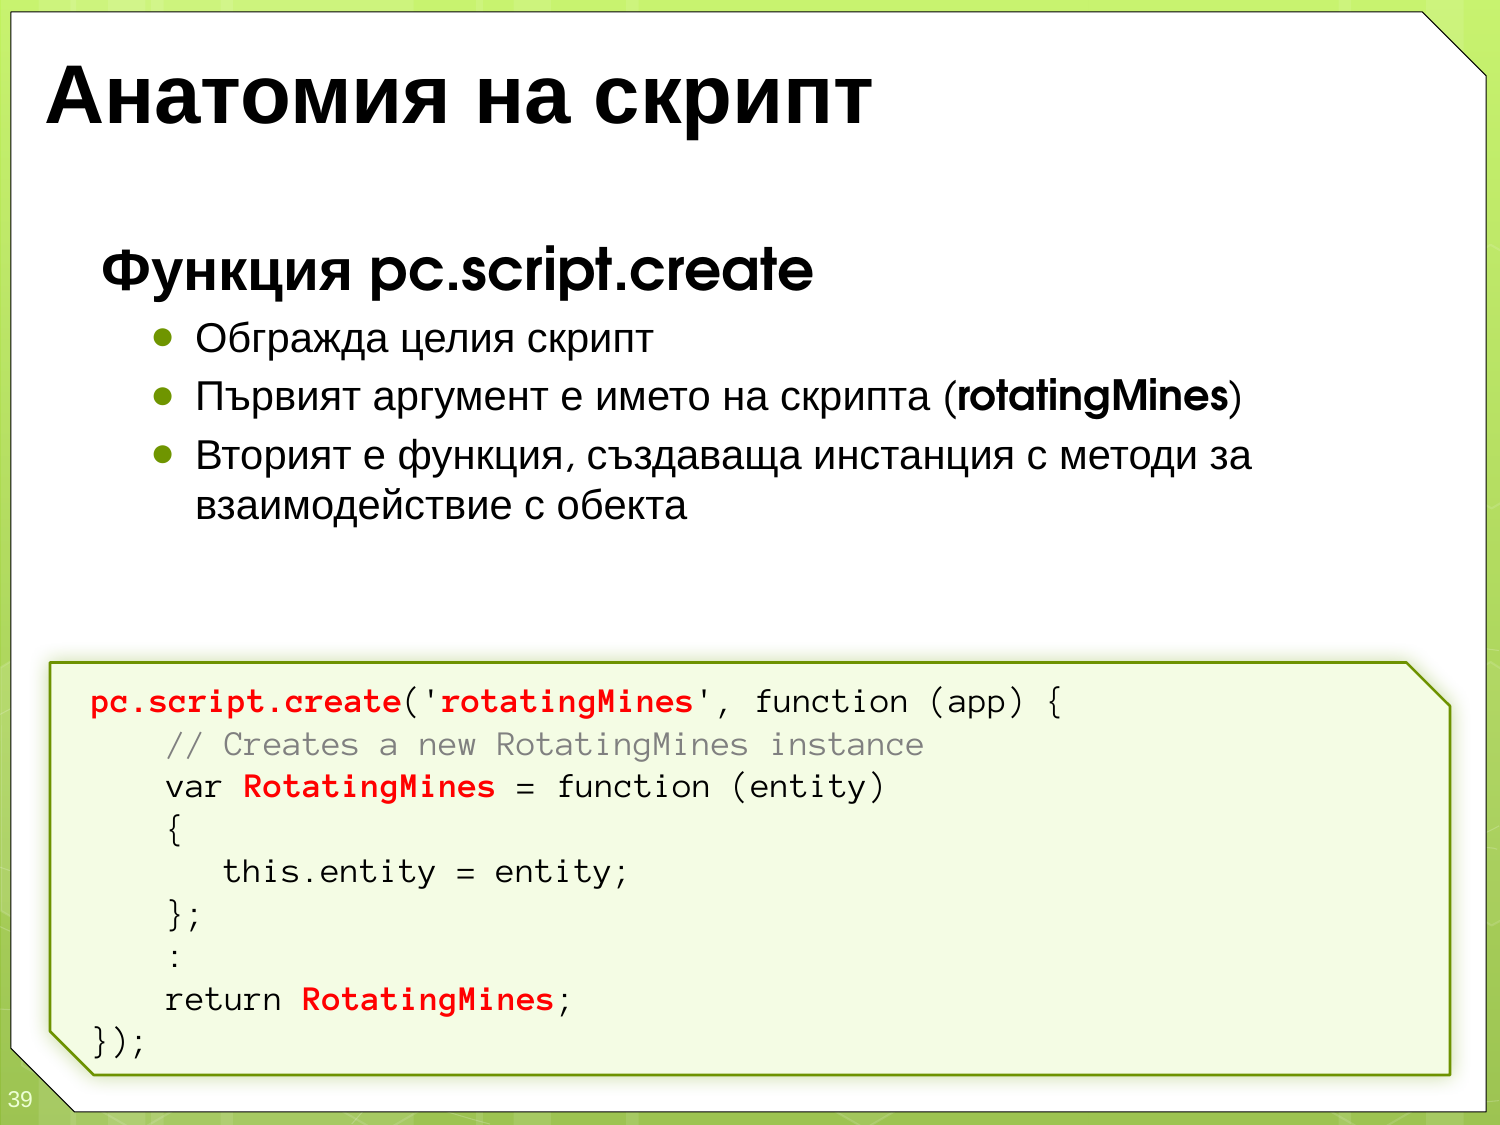

# Анатомия на скрипт
Функция pc.script.create
Обгражда целия скрипт
Първият аргумент е името на скрипта (rotatingMines)
Вторият е функция, създаваща инстанция с методи за взаимодействие с обекта

pc.script.create('rotatingMines', function (app) {
	// Creates a new RotatingMines instance
	var RotatingMines = function (entity)
	{
		this.entity = entity;
	};
	:
	return RotatingMines;
});